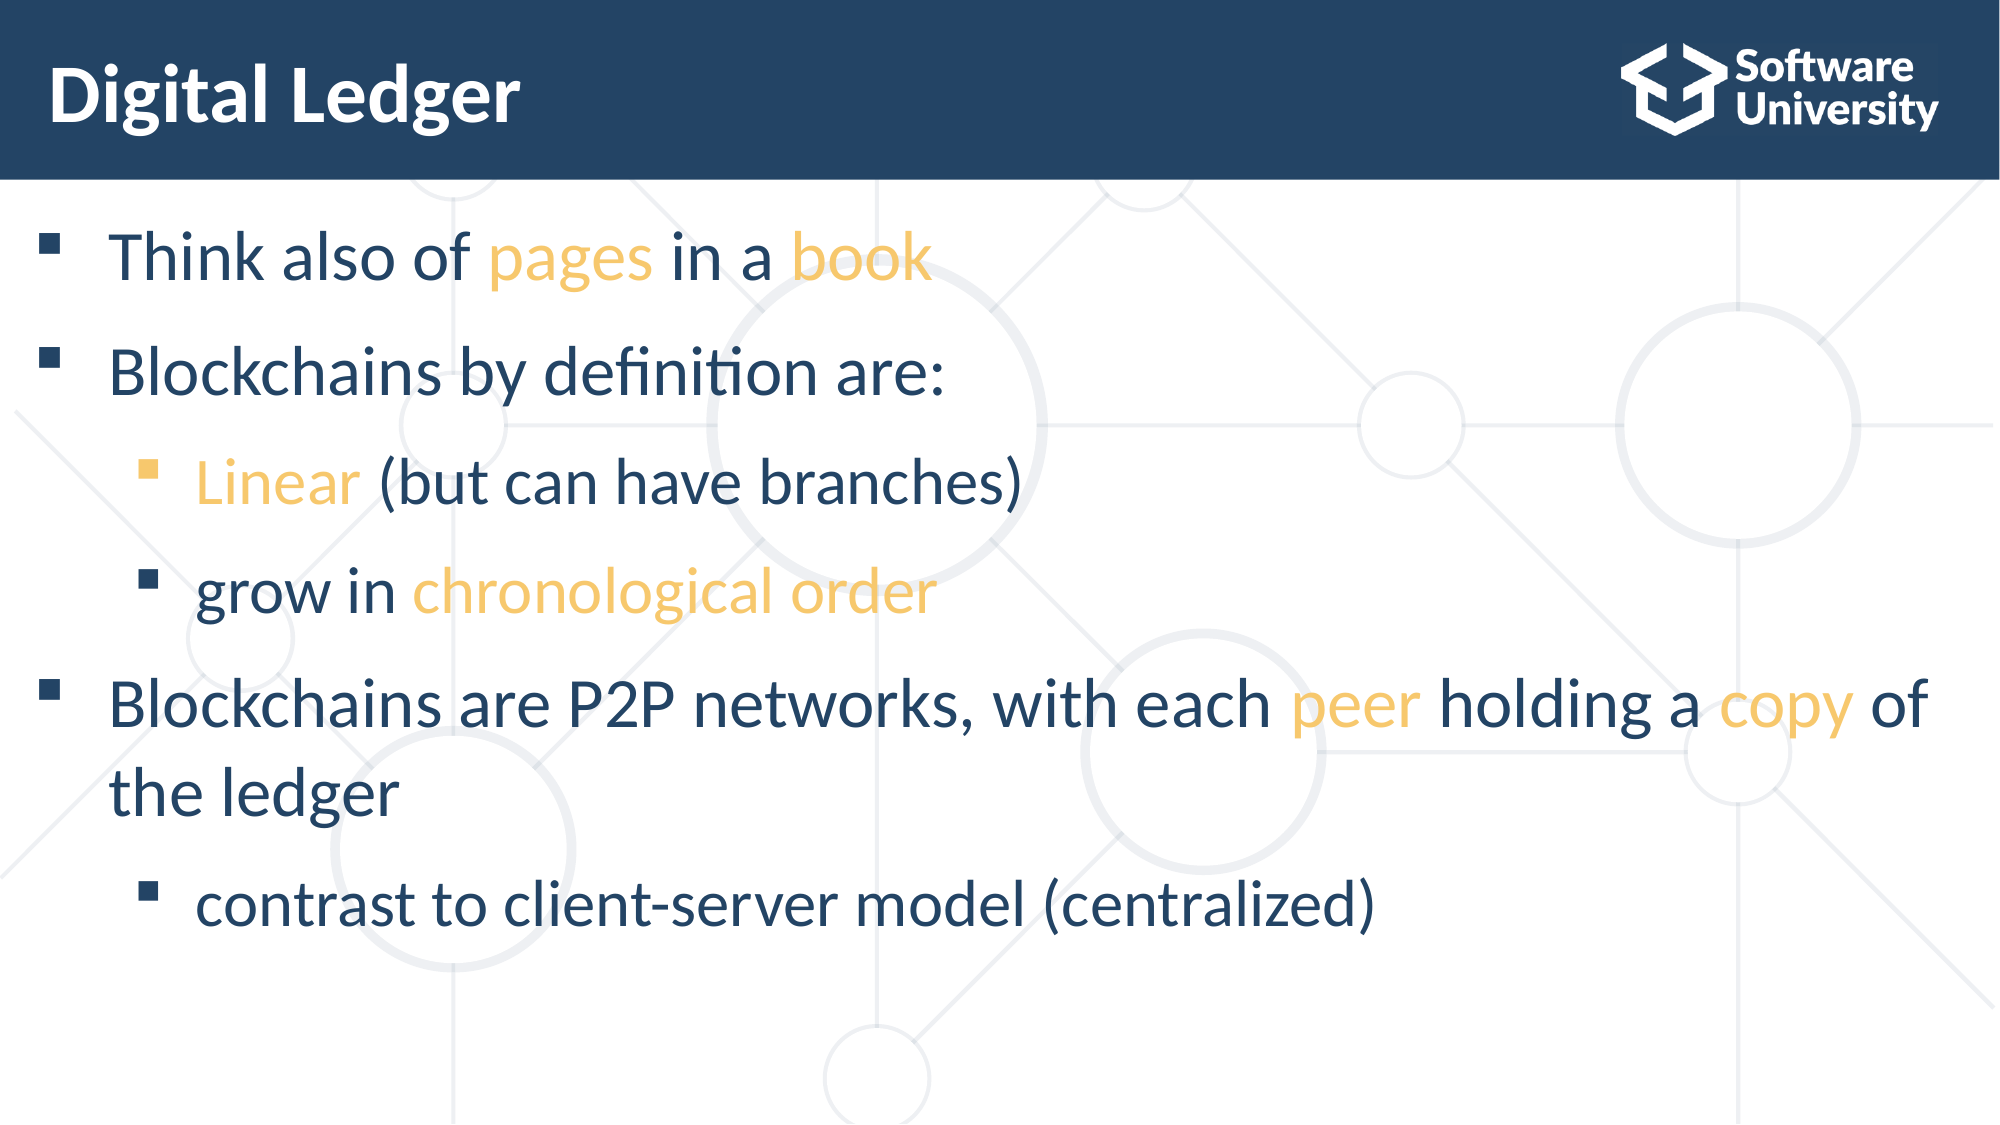

# Digital Ledger
Think also of pages in a book
Blockchains by definition are:
Linear (but can have branches)
grow in chronological order
Blockchains are P2P networks, with each peer holding a copy of the ledger
contrast to client-server model (centralized)